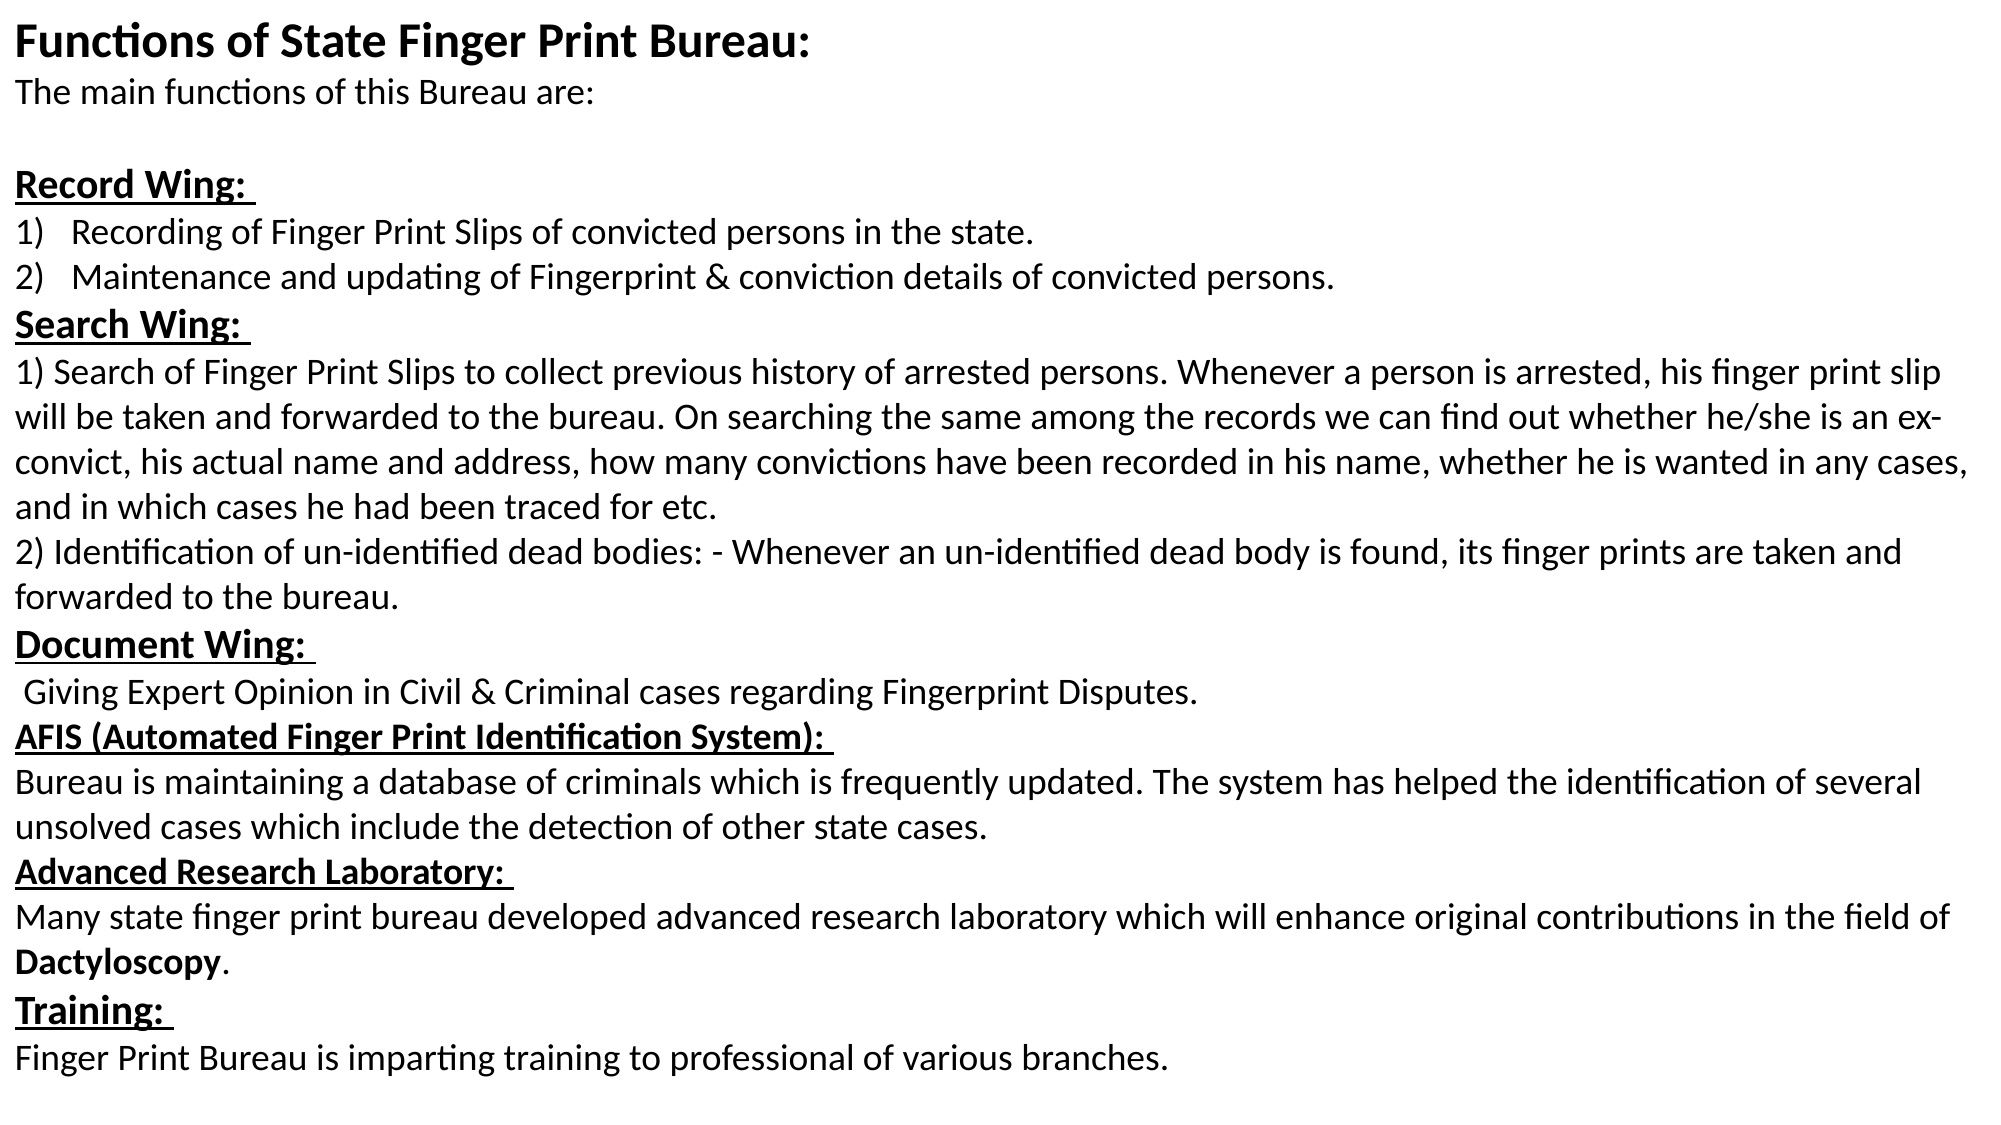

Functions of State Finger Print Bureau:
The main functions of this Bureau are:

Record Wing:
Recording of Finger Print Slips of convicted persons in the state.
Maintenance and updating of Fingerprint & conviction details of convicted persons.
Search Wing:
1) Search of Finger Print Slips to collect previous history of arrested persons. Whenever a person is arrested, his finger print slip will be taken and forwarded to the bureau. On searching the same among the records we can find out whether he/she is an ex-convict, his actual name and address, how many convictions have been recorded in his name, whether he is wanted in any cases, and in which cases he had been traced for etc.
2) Identification of un-identified dead bodies: - Whenever an un-identified dead body is found, its finger prints are taken and forwarded to the bureau.
Document Wing:
 Giving Expert Opinion in Civil & Criminal cases regarding Fingerprint Disputes.
AFIS (Automated Finger Print Identification System):
Bureau is maintaining a database of criminals which is frequently updated. The system has helped the identification of several unsolved cases which include the detection of other state cases.
Advanced Research Laboratory:
Many state finger print bureau developed advanced research laboratory which will enhance original contributions in the field of Dactyloscopy.
Training:
Finger Print Bureau is imparting training to professional of various branches.